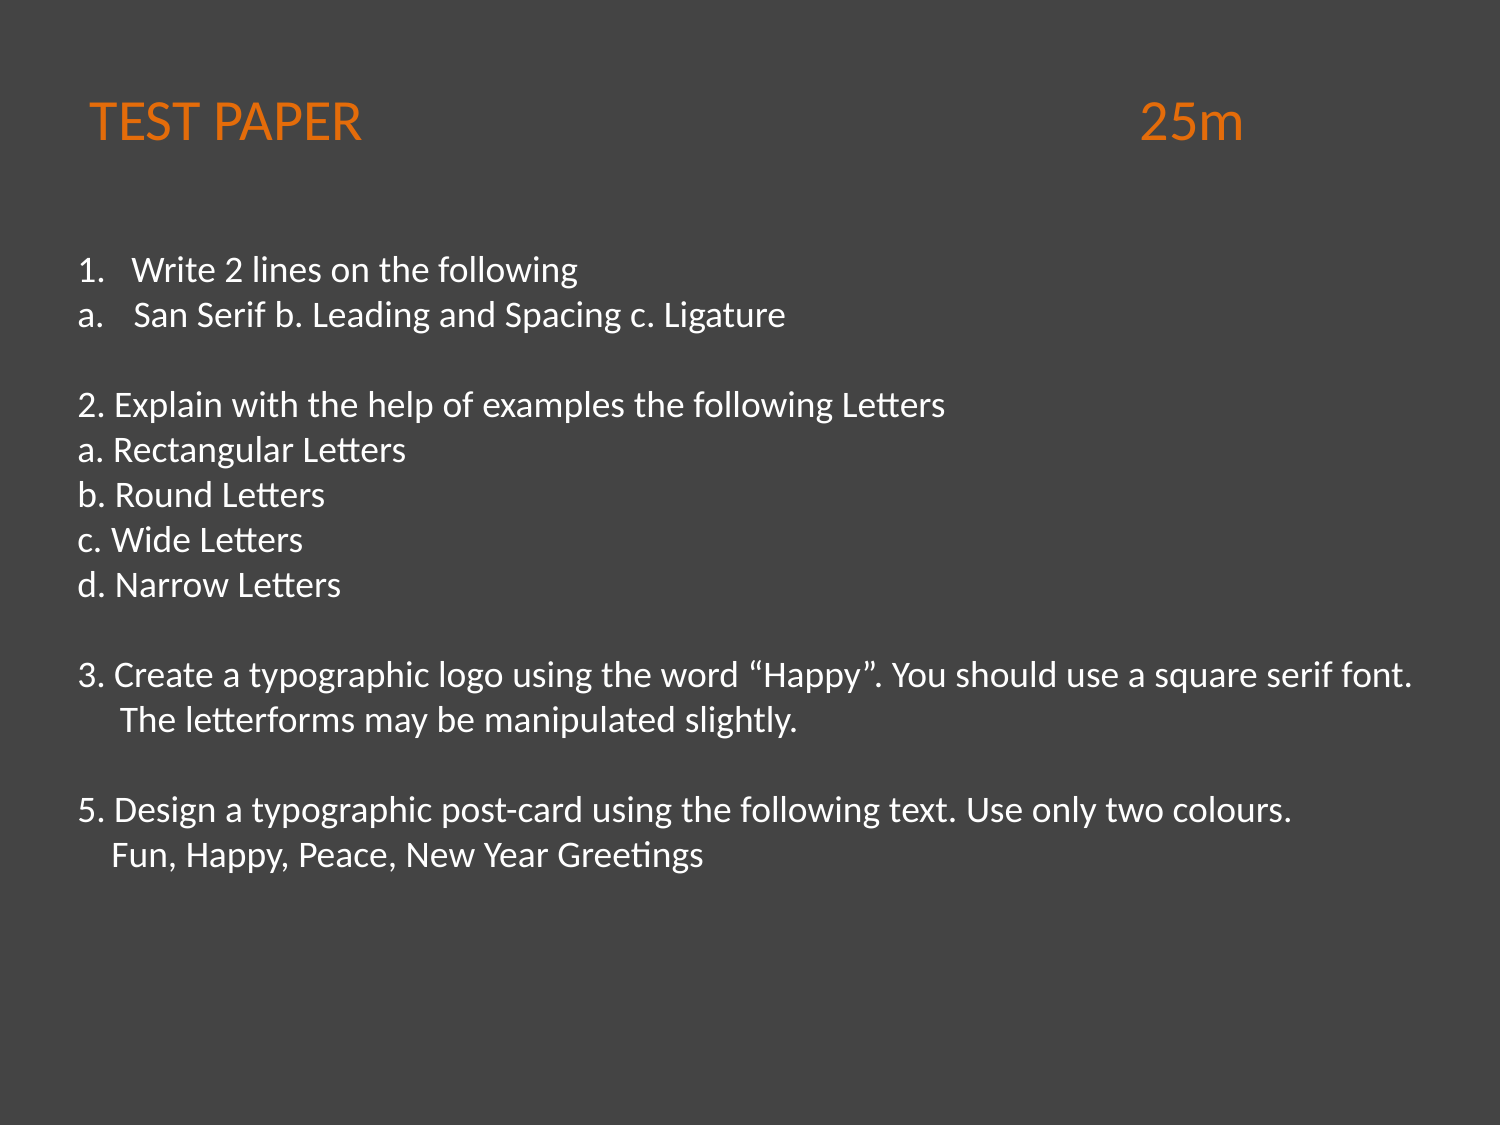

#
TEST PAPER						25m
1.   Write 2 lines on the following
San Serif b. Leading and Spacing c. Ligature

2. Explain with the help of examples the following Letters
a. Rectangular Letters
b. Round Letters
c. Wide Letters
d. Narrow Letters

3. Create a typographic logo using the word “Happy”. You should use a square serif font.
     The letterforms may be manipulated slightly.

5. Design a typographic post-card using the following text. Use only two colours.
    Fun, Happy, Peace, New Year Greetings